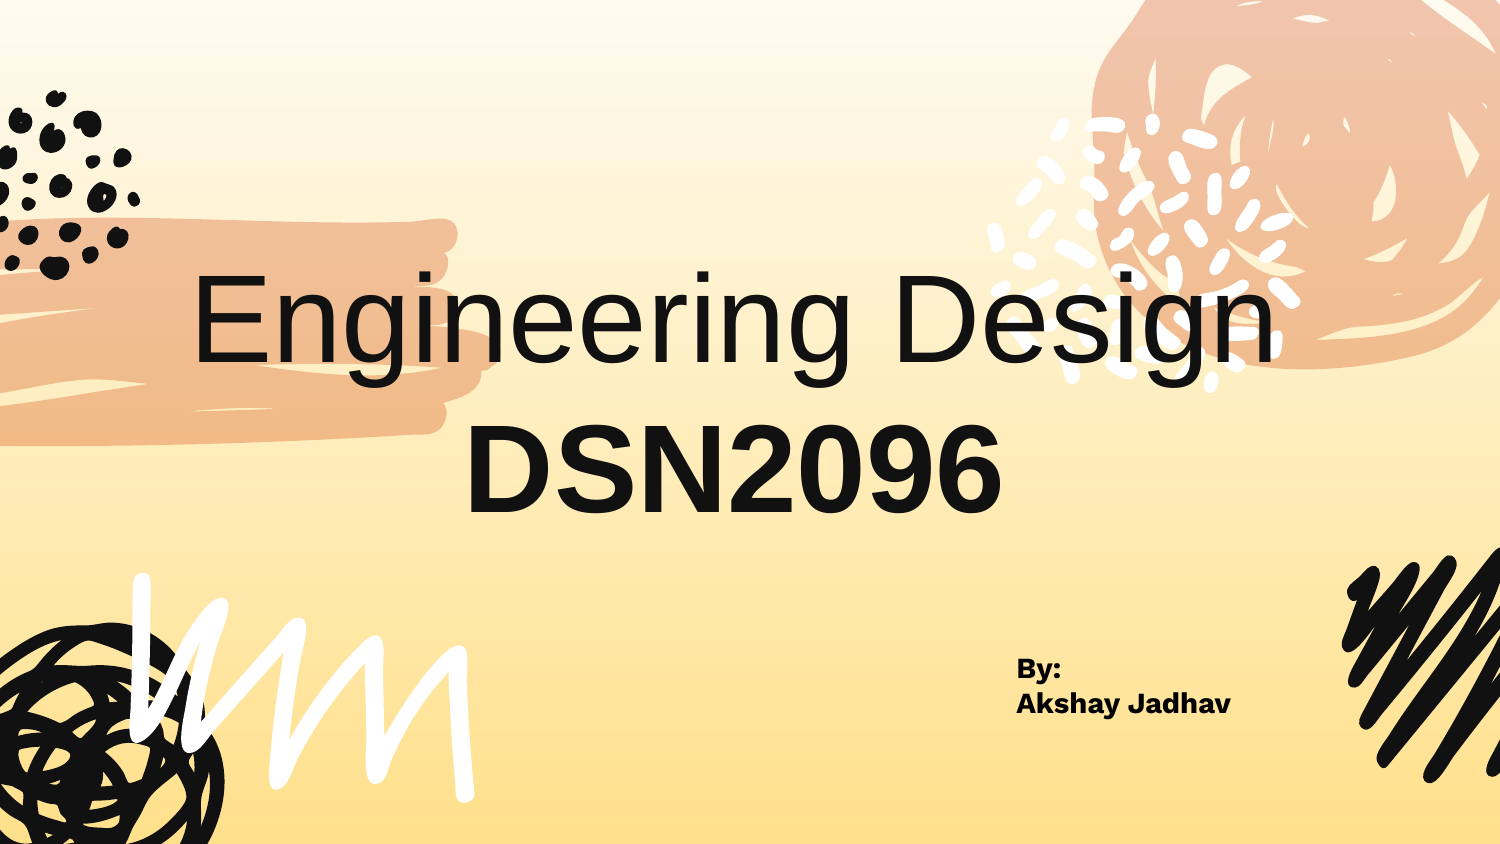

# Engineering Design DSN2096
By:
Akshay Jadhav